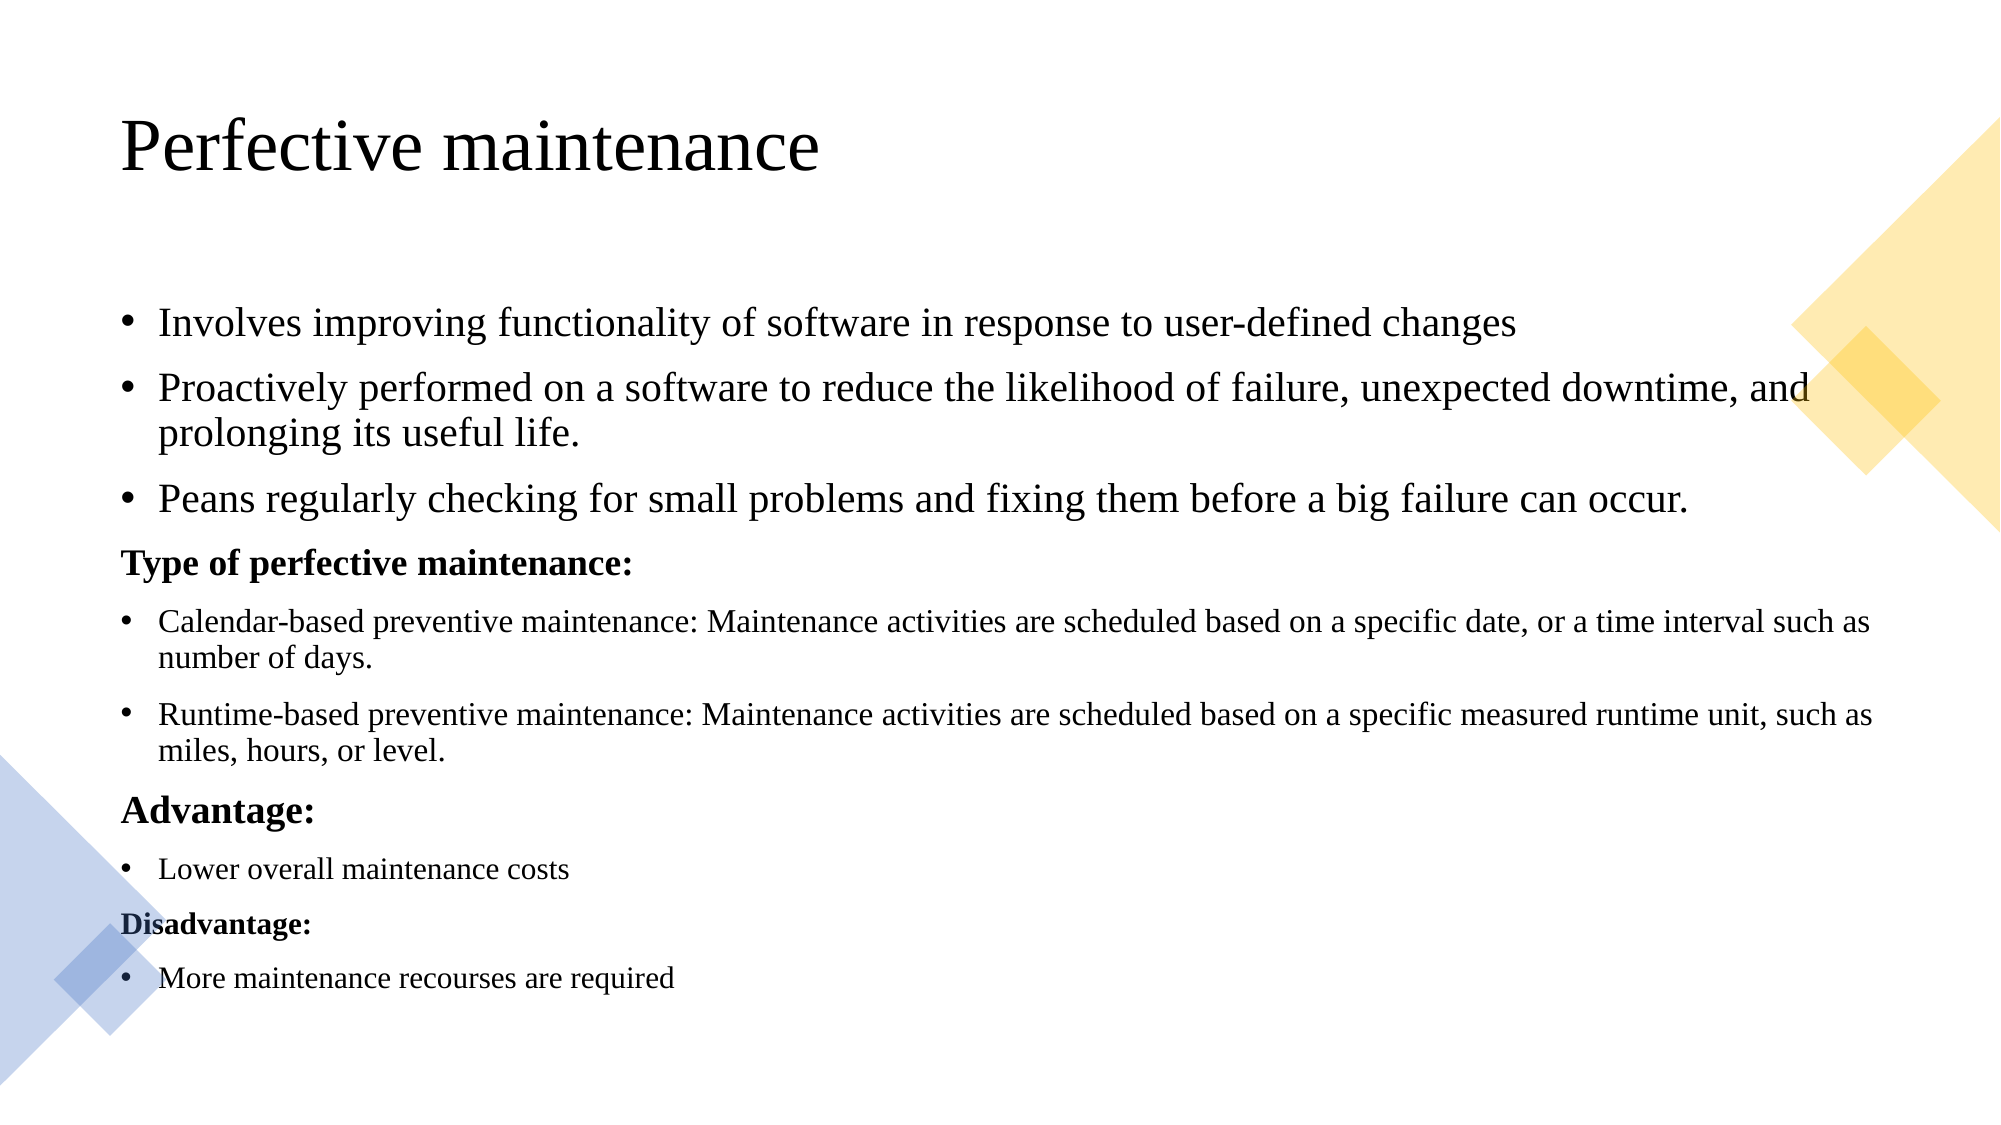

# Perfective maintenance

Involves improving functionality of software in response to user-defined changes
Proactively performed on a software to reduce the likelihood of failure, unexpected downtime, and prolonging its useful life.
Peans regularly checking for small problems and fixing them before a big failure can occur.
Type of perfective maintenance:
Calendar-based preventive maintenance: Maintenance activities are scheduled based on a specific date, or a time interval such as number of days.
Runtime-based preventive maintenance: Maintenance activities are scheduled based on a specific measured runtime unit, such as miles, hours, or level.
Advantage:
Lower overall maintenance costs
Disadvantage:
More maintenance recourses are required